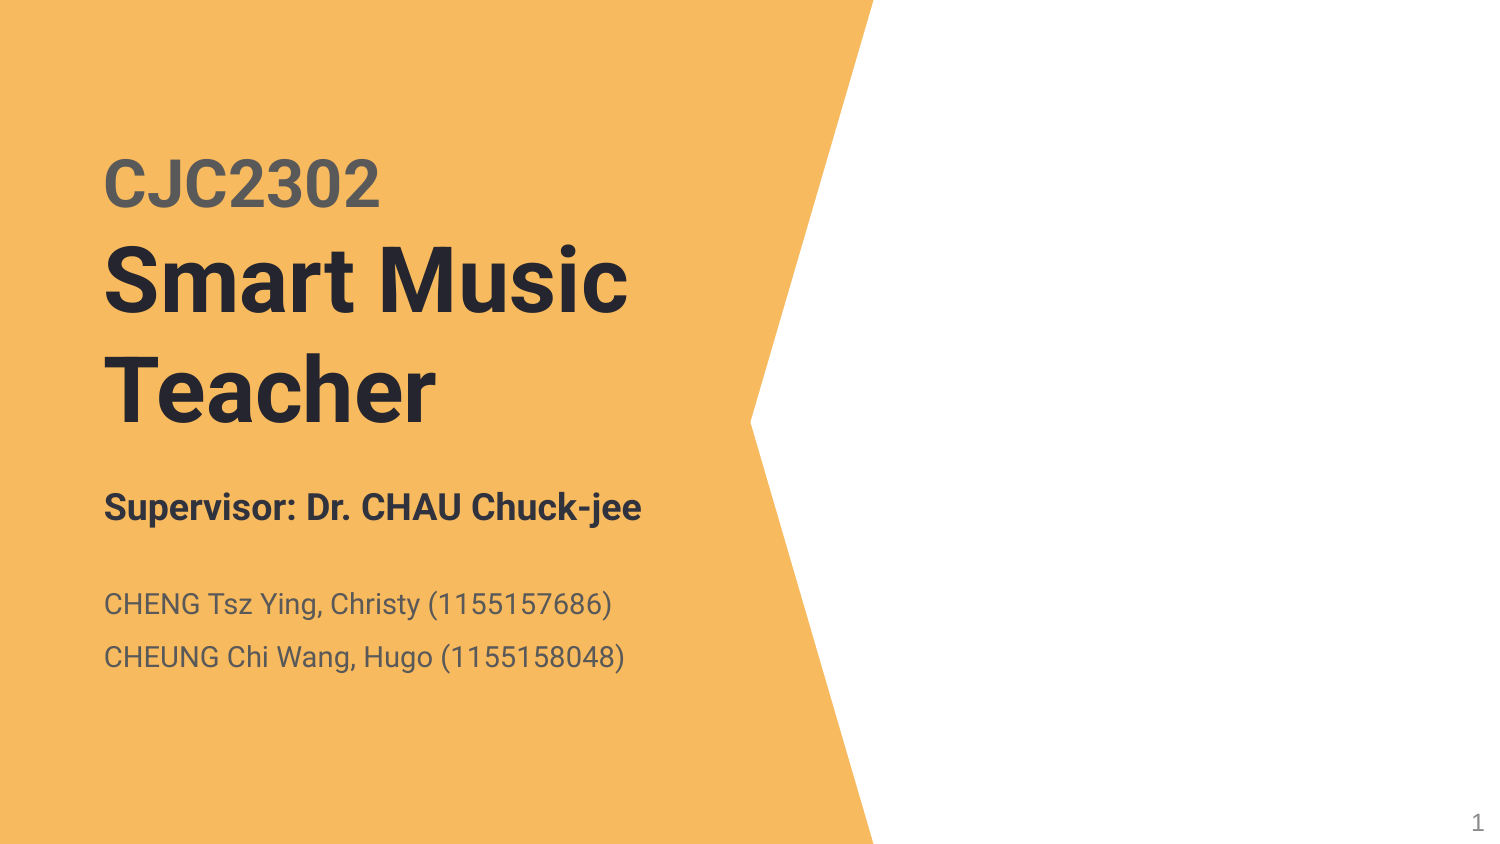

# CJC2302 Smart Music Teacher
Supervisor: Dr. CHAU Chuck-jee

CHENG Tsz Ying, Christy (1155157686)
CHEUNG Chi Wang, Hugo (1155158048)